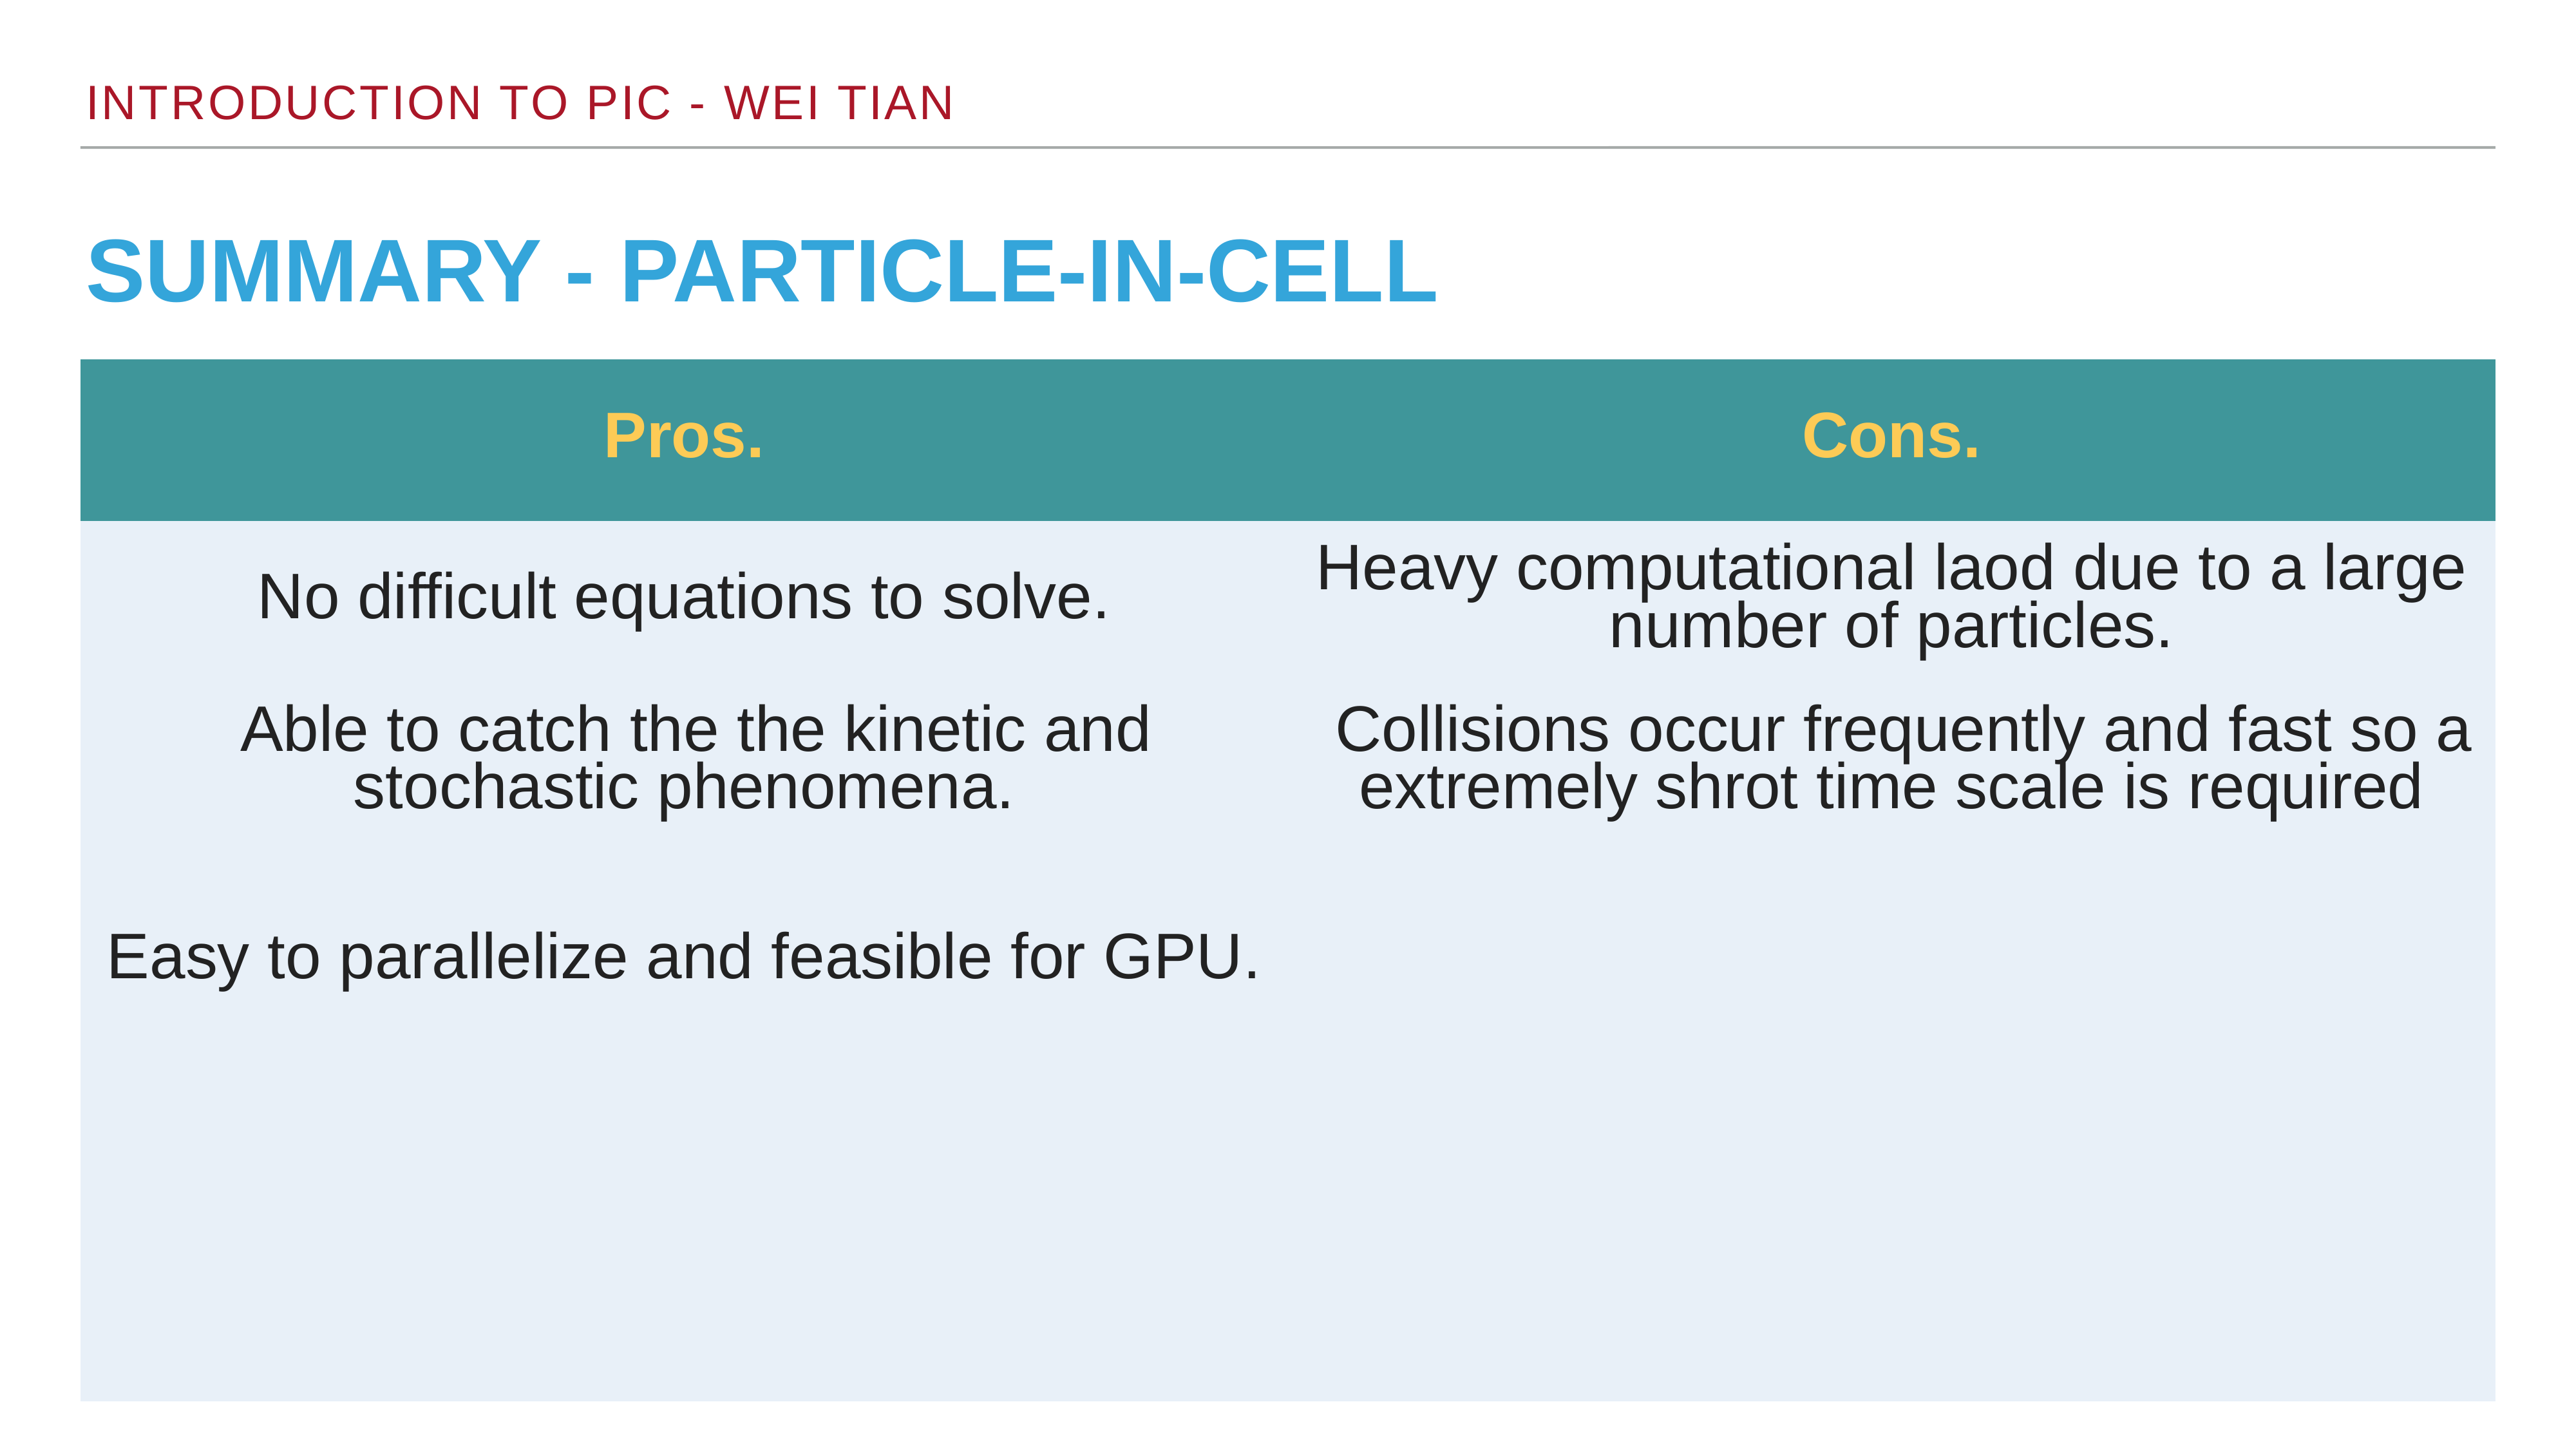

# Summary - Particle-in-cell
| Pros. | Cons. |
| --- | --- |
| No difficult equations to solve. | Heavy computational laod due to a large number of particles. |
| Able to catch the the kinetic and stochastic phenomena. | Collisions occur frequently and fast so a extremely shrot time scale is required |
| Easy to parallelize and feasible for GPU. |  |
|  |  |
|  |  |